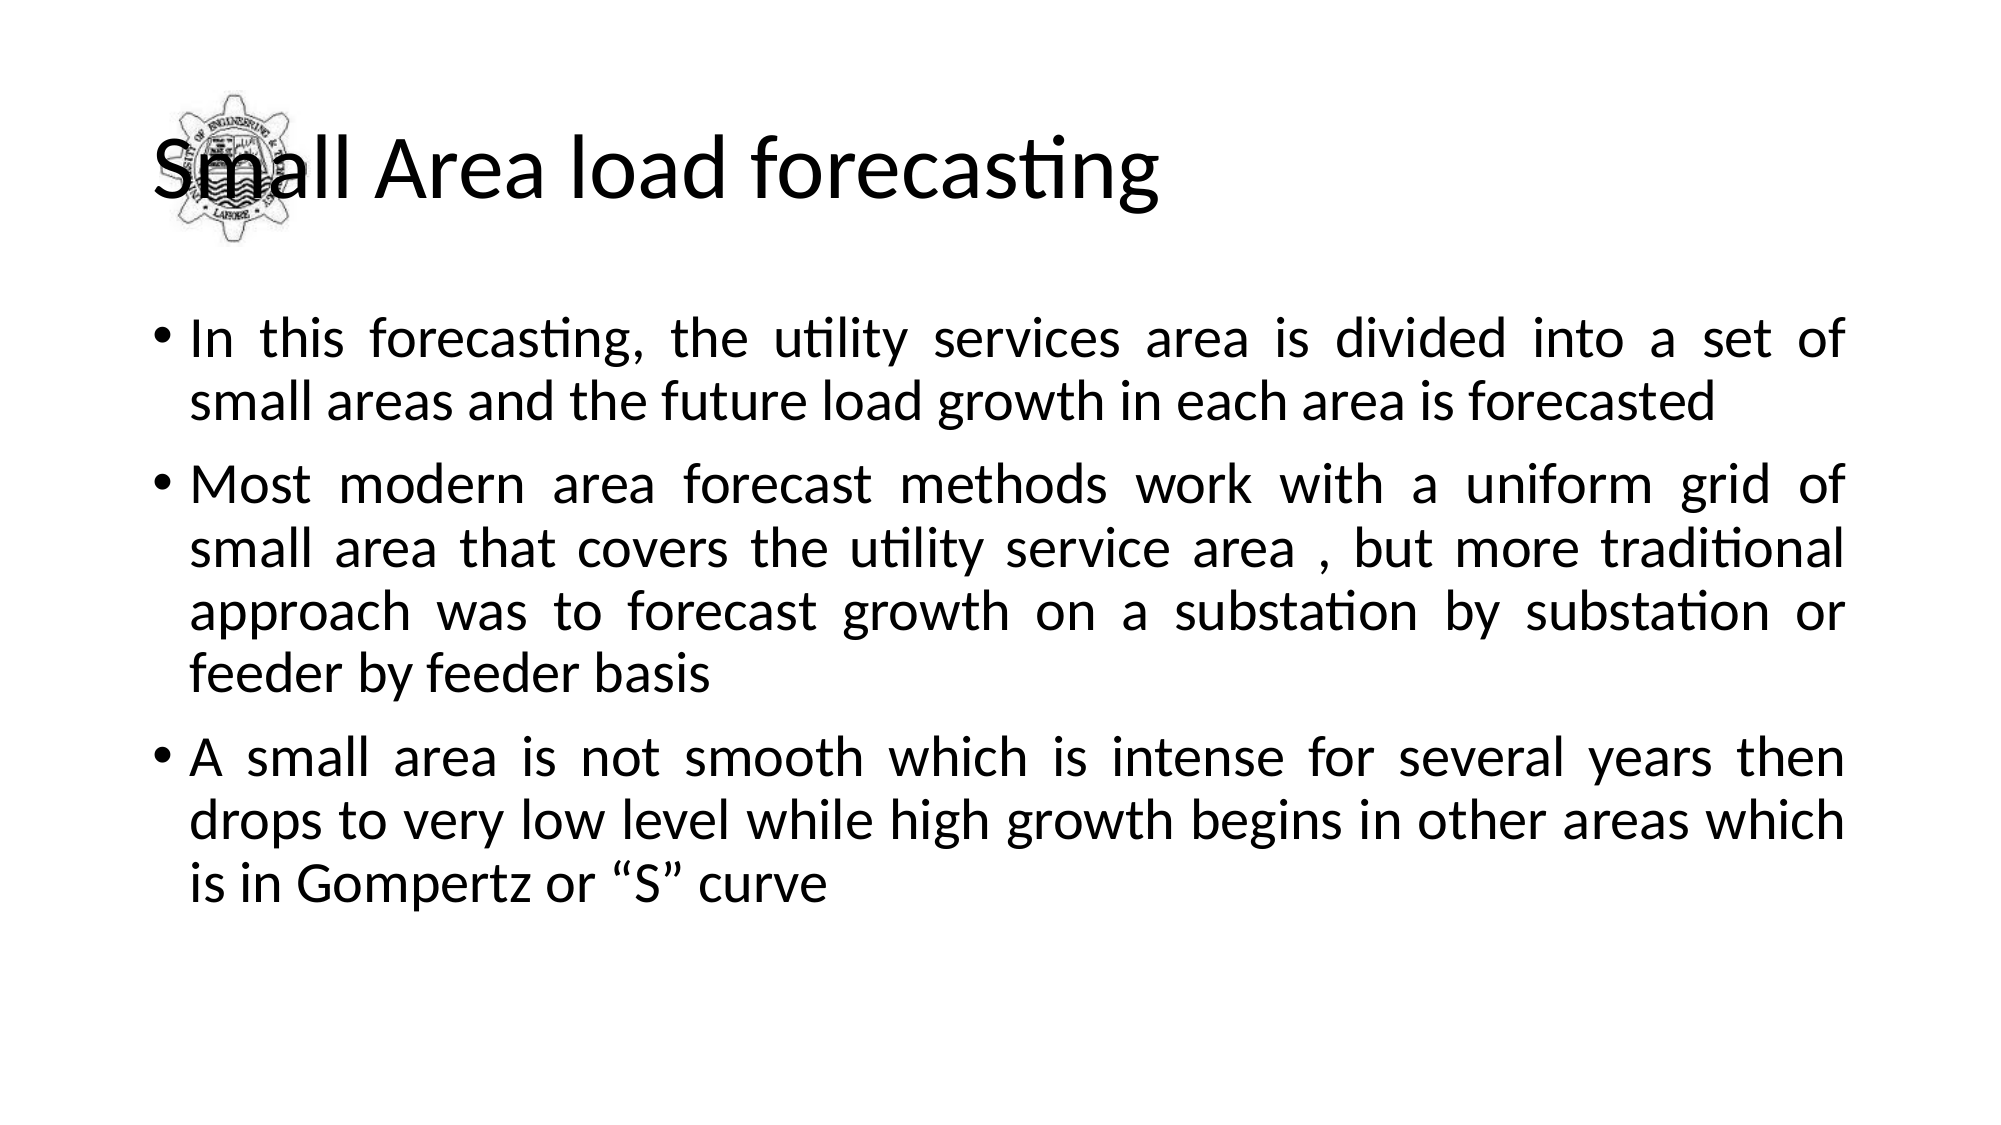

# Small Area load forecasting
In this forecasting, the utility services area is divided into a set of small areas and the future load growth in each area is forecasted
Most modern area forecast methods work with a uniform grid of small area that covers the utility service area , but more traditional approach was to forecast growth on a substation by substation or feeder by feeder basis
A small area is not smooth which is intense for several years then drops to very low level while high growth begins in other areas which is in Gompertz or “S” curve